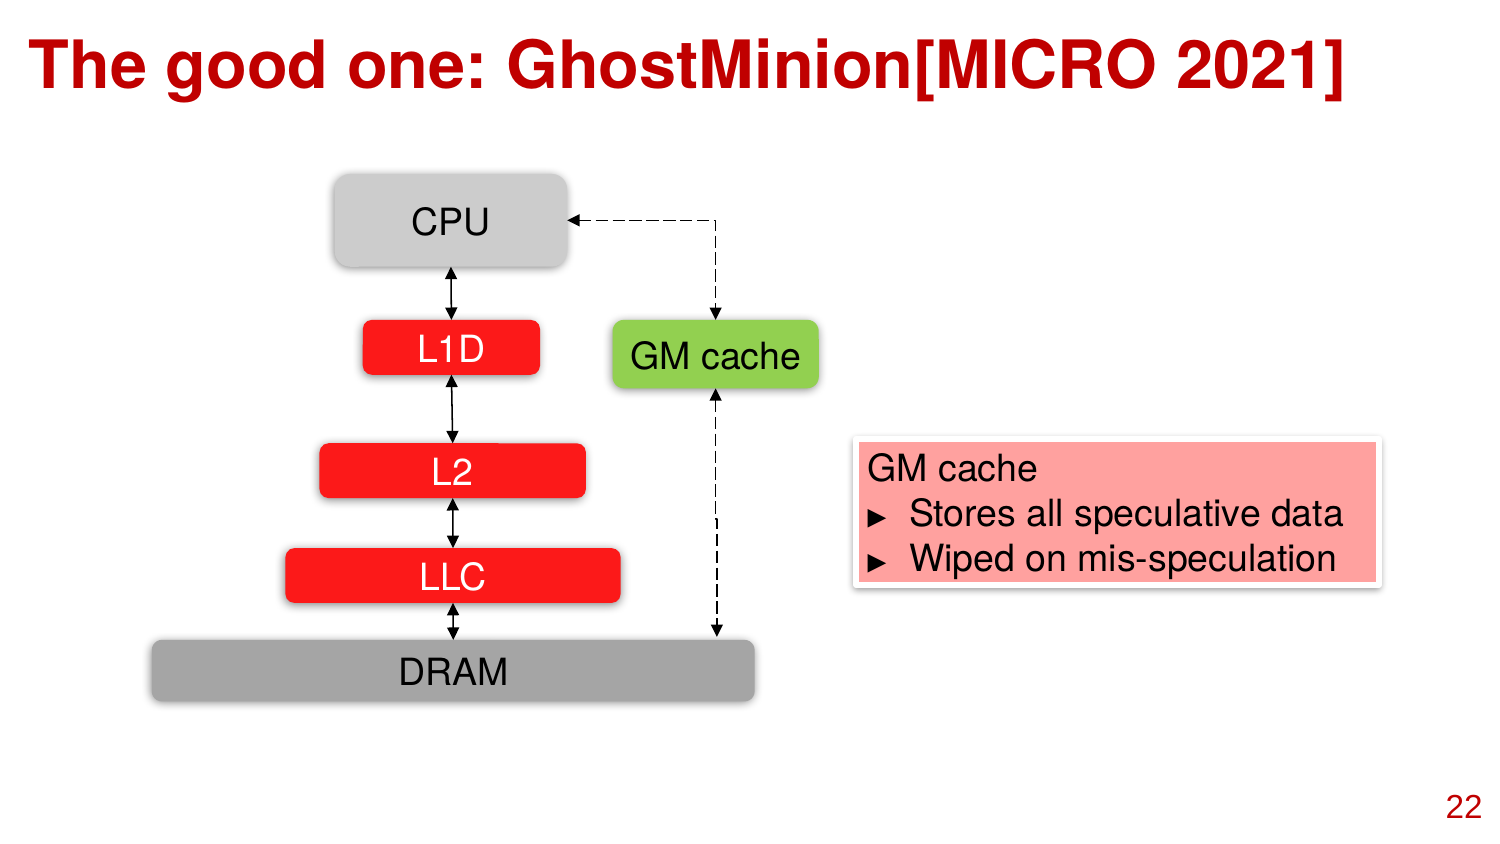

# The good one: GhostMinion[MICRO 2021]
CPU
GM cache
L1D
GM cache
Stores all speculative data
Wiped on mis-speculation
L2
LLC
DRAM
22